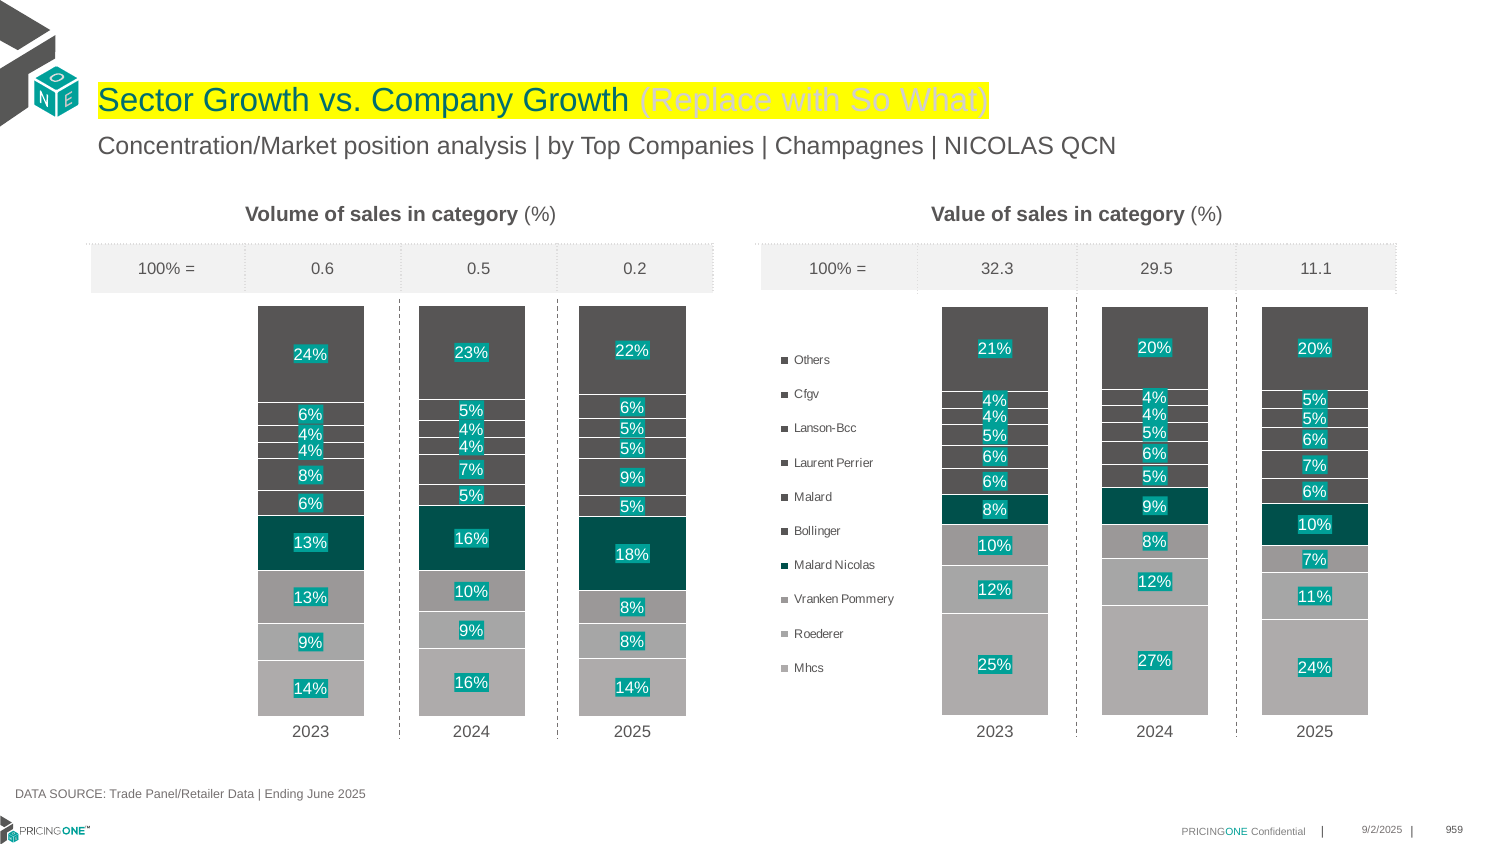

# Sector Growth vs. Company Growth (Replace with So What)
Concentration/Market position analysis | by Top Companies | Champagnes | NICOLAS QCN
| Volume of sales in category (%) |  |  |  |
| --- | --- | --- | --- |
| 100% = | 0.6 | 0.5 | 0.2 |
| Value of sales in category (%) |  |  |  |
| --- | --- | --- | --- |
| 100% = | 32.3 | 29.5 | 11.1 |

### Chart

| Category | Mhcs | Roederer | Vranken Pommery | Malard Nicolas | Bollinger | Malard | Laurent Perrier | Lanson-Bcc | Cfgv | Others |
|---|---|---|---|---|---|---|---|---|---|---|
| 2023 | 0.13588951376067315 | 0.08988132342974778 | 0.13019602780839856 | 0.13350477203125982 | 0.059025754870970865 | 0.07794912211270452 | 0.040897301539041656 | 0.03921575288368609 | 0.05780281039434864 | 0.23563762116916892 |
| 2024 | 0.16492600211557207 | 0.08992124113562099 | 0.09875120910035391 | 0.1600104081621109 | 0.05010247891498681 | 0.07437876282400589 | 0.04042967608366503 | 0.04144409478215453 | 0.05148080618003481 | 0.22855532070149503 |
| 2025 | 0.14160846098896737 | 0.08353341535042463 | 0.0814697595047226 | 0.17865505198825304 | 0.05219660290499246 | 0.08911421541392174 | 0.05123422493848718 | 0.04616933883641559 | 0.058134574172553376 | 0.21788435590126198 |

### Chart

| Category | Mhcs | Roederer | Vranken Pommery | Malard Nicolas | Bollinger | Malard | Laurent Perrier | Lanson-Bcc | Cfgv | Others |
|---|---|---|---|---|---|---|---|---|---|---|
| 2023 | 0.25006248168366885 | 0.11536889752295283 | 0.10055752815559113 | 0.07500036125970377 | 0.06298874686079242 | 0.056758123183586986 | 0.04921412322146124 | 0.040231025503202275 | 0.042268592118486006 | 0.20755012049055446 |
| 2024 | 0.26938830995272656 | 0.1155550005789907 | 0.08170643604434233 | 0.09158661357260481 | 0.05467970542659327 | 0.055941637737723406 | 0.046697080631080565 | 0.04164708348964615 | 0.03909877973944843 | 0.20369935282684382 |
| 2025 | 0.23579441853734115 | 0.11303668005489857 | 0.06655816230545156 | 0.10341023704586513 | 0.059820553298352064 | 0.06808669691897054 | 0.05702651493477348 | 0.046001385710386526 | 0.04538656570991255 | 0.2048787854840484 |
DATA SOURCE: Trade Panel/Retailer Data | Ending June 2025

9/2/2025
959